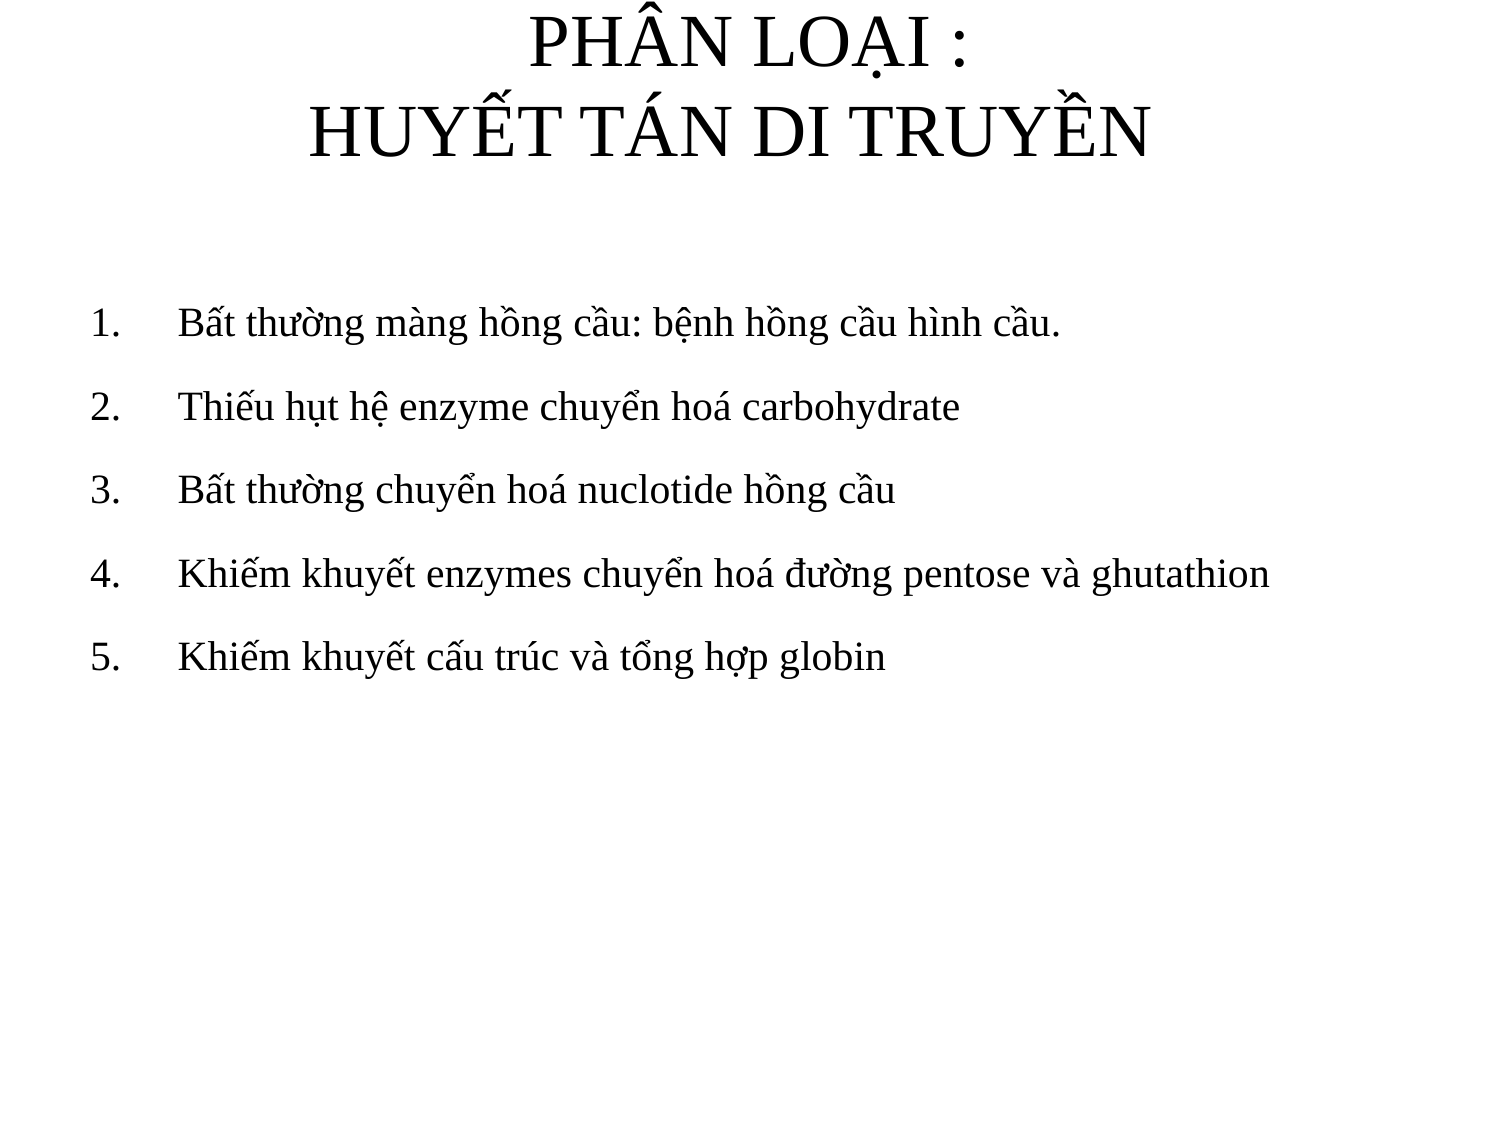

# PHÂN LOẠI : HUYẾT TÁN DI TRUYỀN
Bất thường màng hồng cầu: bệnh hồng cầu hình cầu.
Thiếu hụt hệ enzyme chuyển hoá carbohydrate
Bất thường chuyển hoá nuclotide hồng cầu
Khiếm khuyết enzymes chuyển hoá đường pentose và ghutathion
Khiếm khuyết cấu trúc và tổng hợp globin